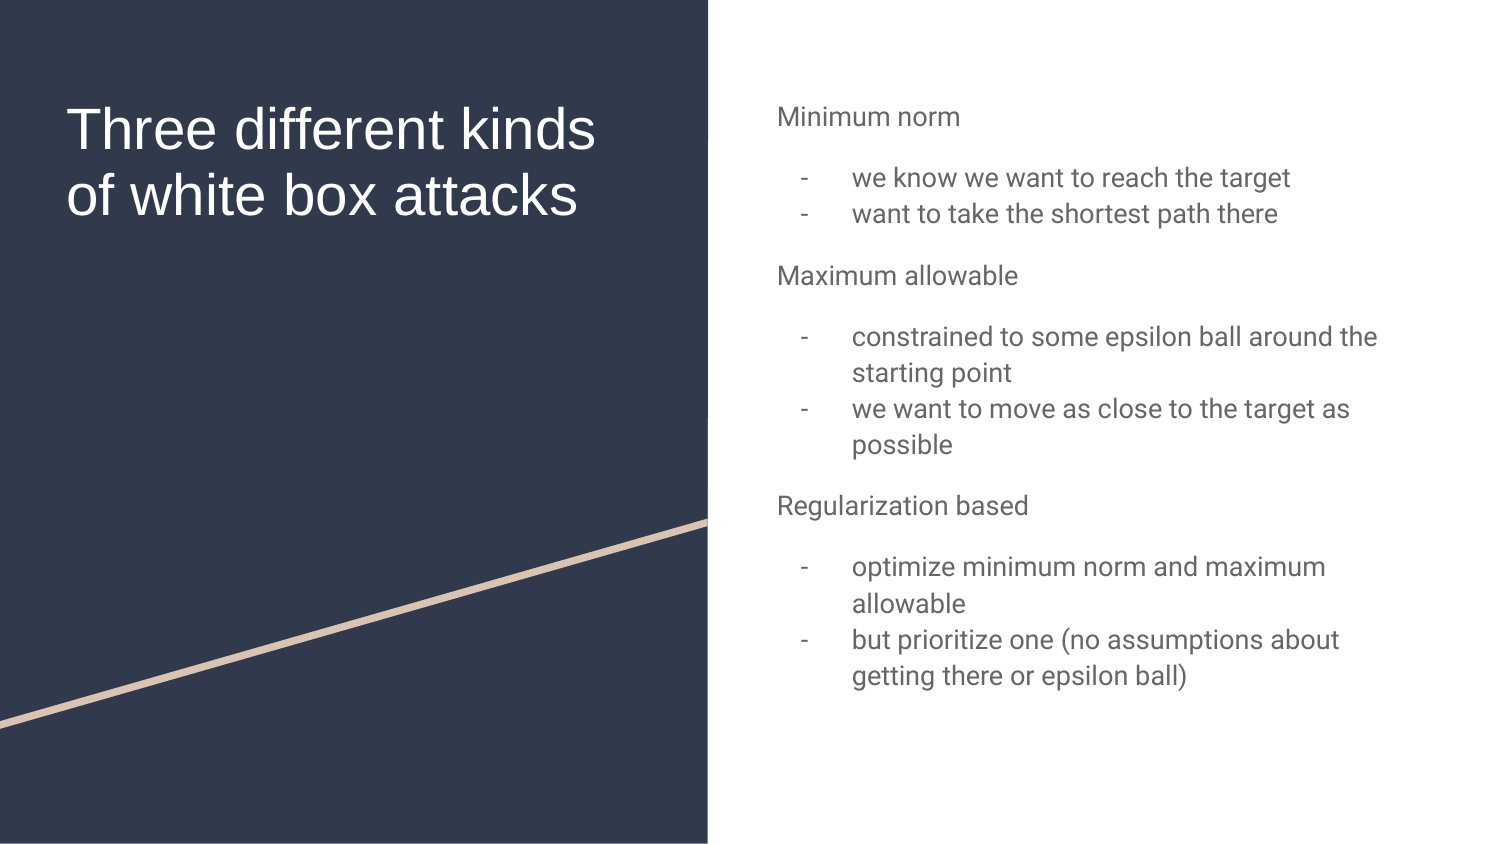

# Three different kinds of white box attacks
Minimum norm
we know we want to reach the target
want to take the shortest path there
Maximum allowable
constrained to some epsilon ball around the starting point
we want to move as close to the target as possible
Regularization based
optimize minimum norm and maximum allowable
but prioritize one (no assumptions about getting there or epsilon ball)